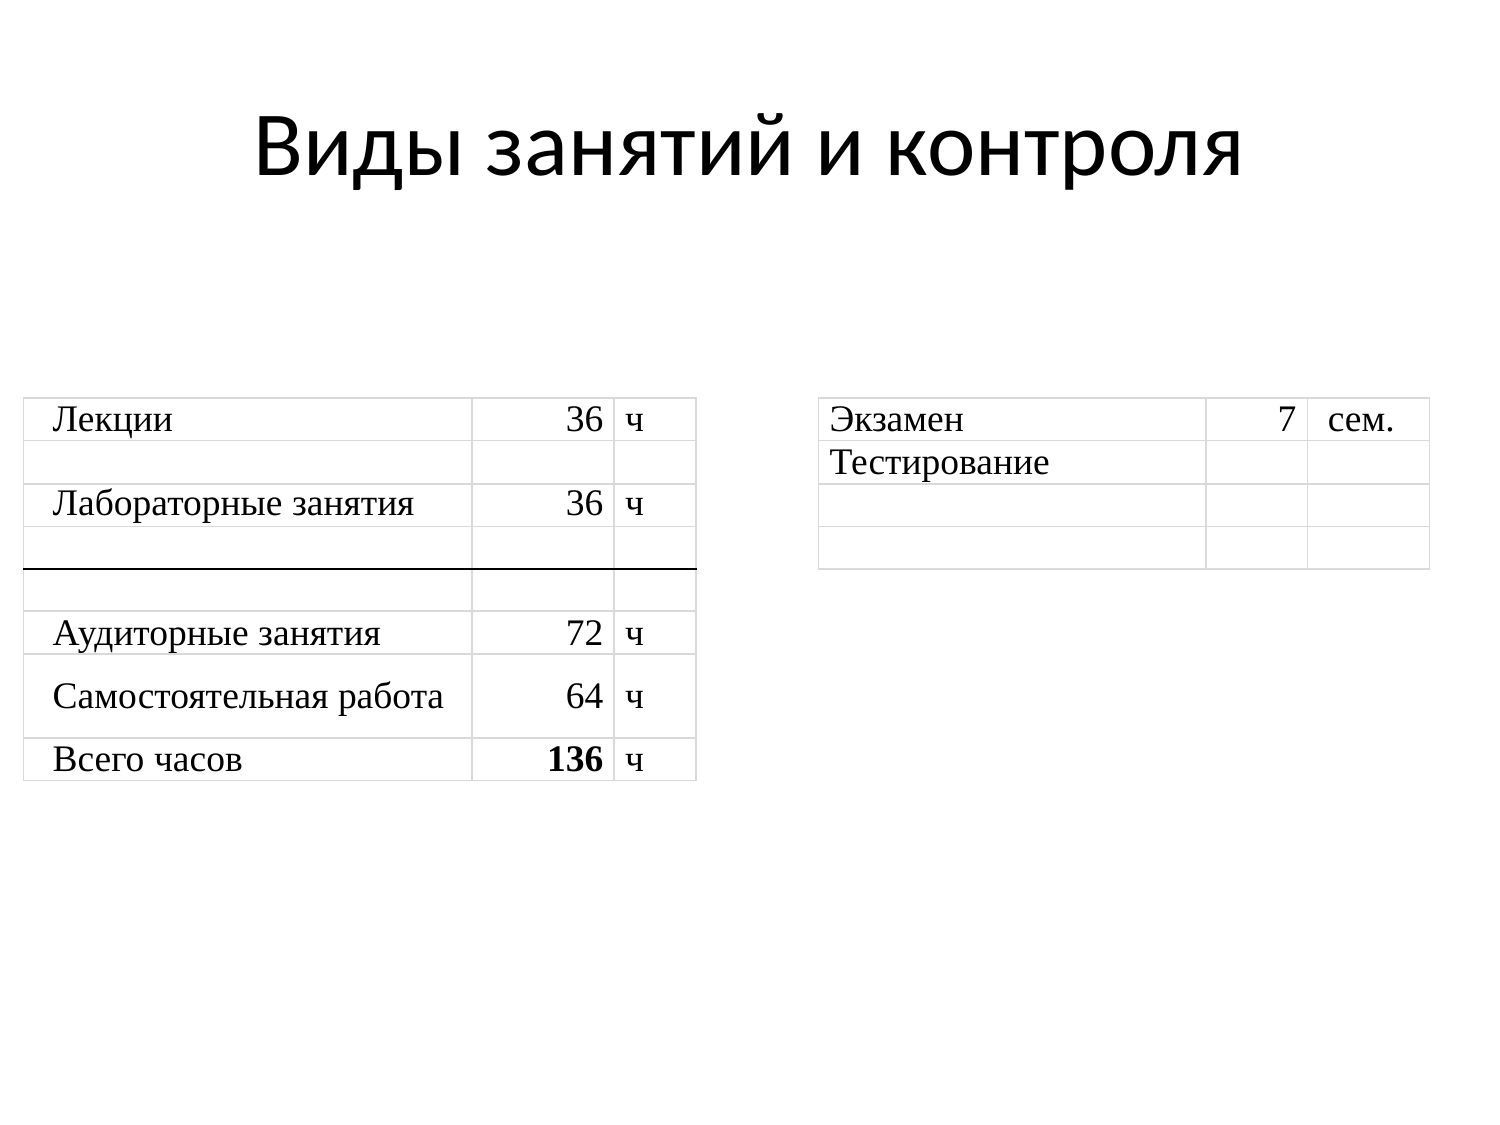

# Виды занятий и контроля
| Лекции | 36 | ч |  | Экзамен | 7 | сем. |
| --- | --- | --- | --- | --- | --- | --- |
|  |  |  |  | Тестирование |  |  |
| Лабораторные занятия | 36 | ч |  |  |  |  |
|  |  |  |  |  |  |  |
|  |  |  |  |  |  |  |
| Аудиторные занятия | 72 | ч |  |  |  |  |
| Самостоятельная работа | 64 | ч |  |  |  |  |
| Всего часов | 136 | ч |  |  |  |  |